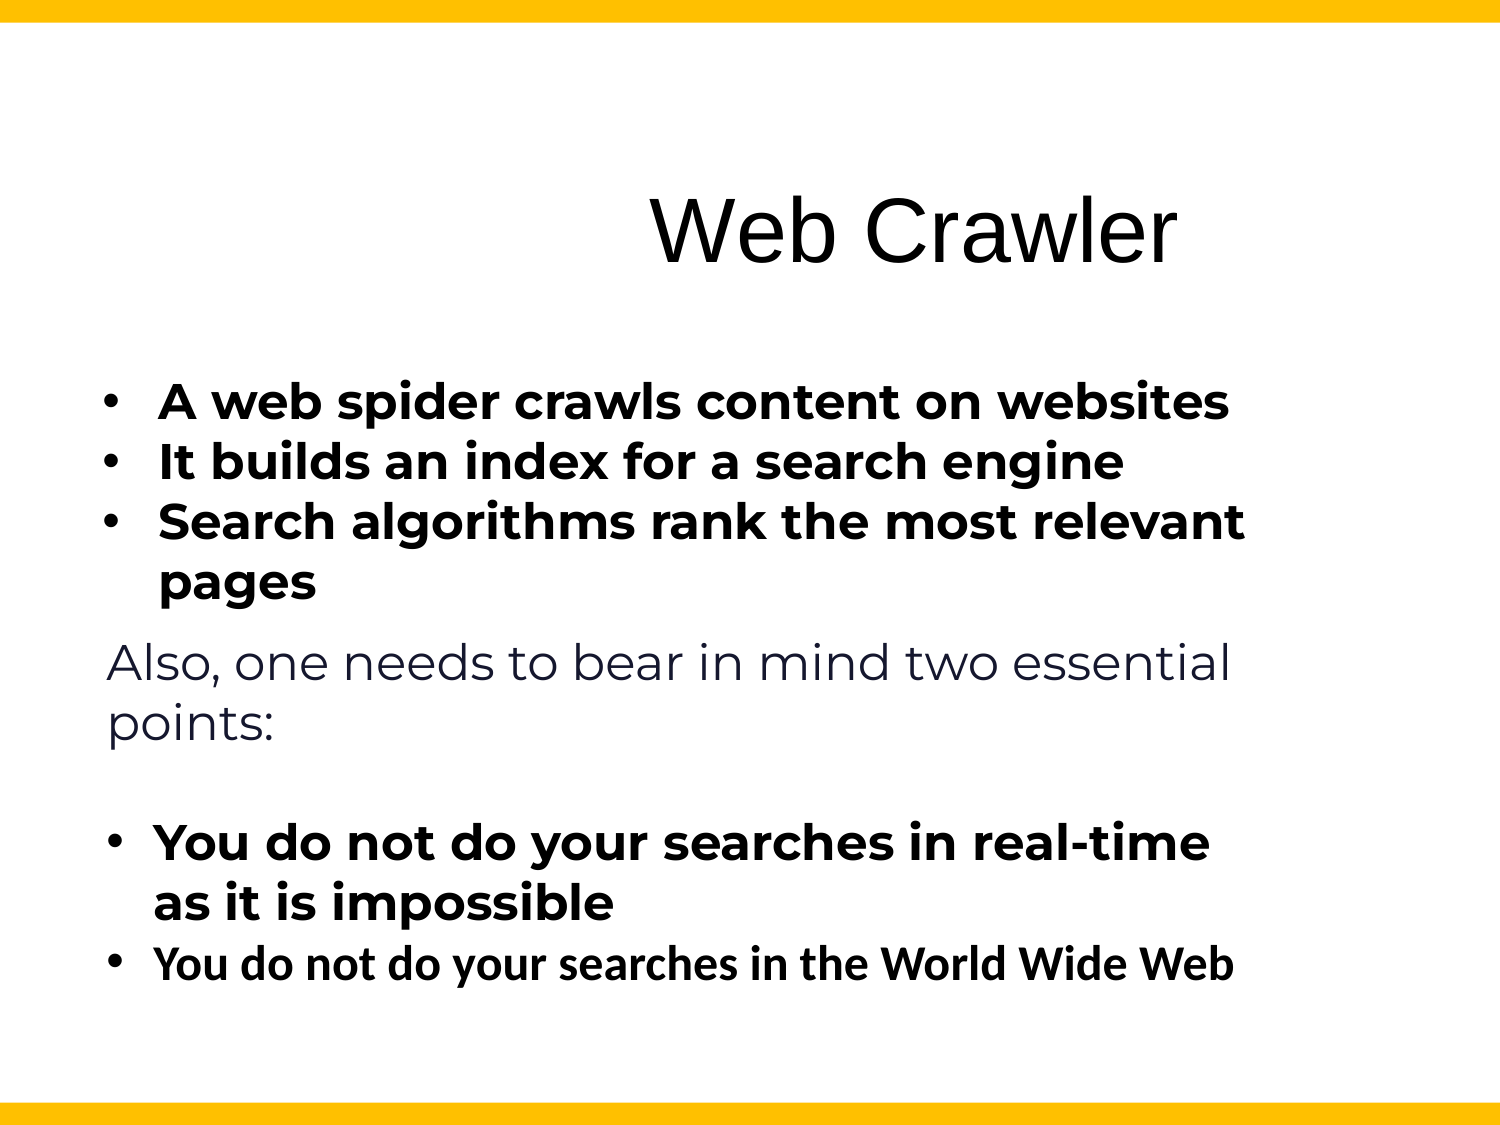

# Web Crawler
A web spider crawls content on websites
It builds an index for a search engine
Search algorithms rank the most relevant pages
Also, one needs to bear in mind two essential points:

You do not do your searches in real-time as it is impossible
You do not do your searches in the World Wide Web